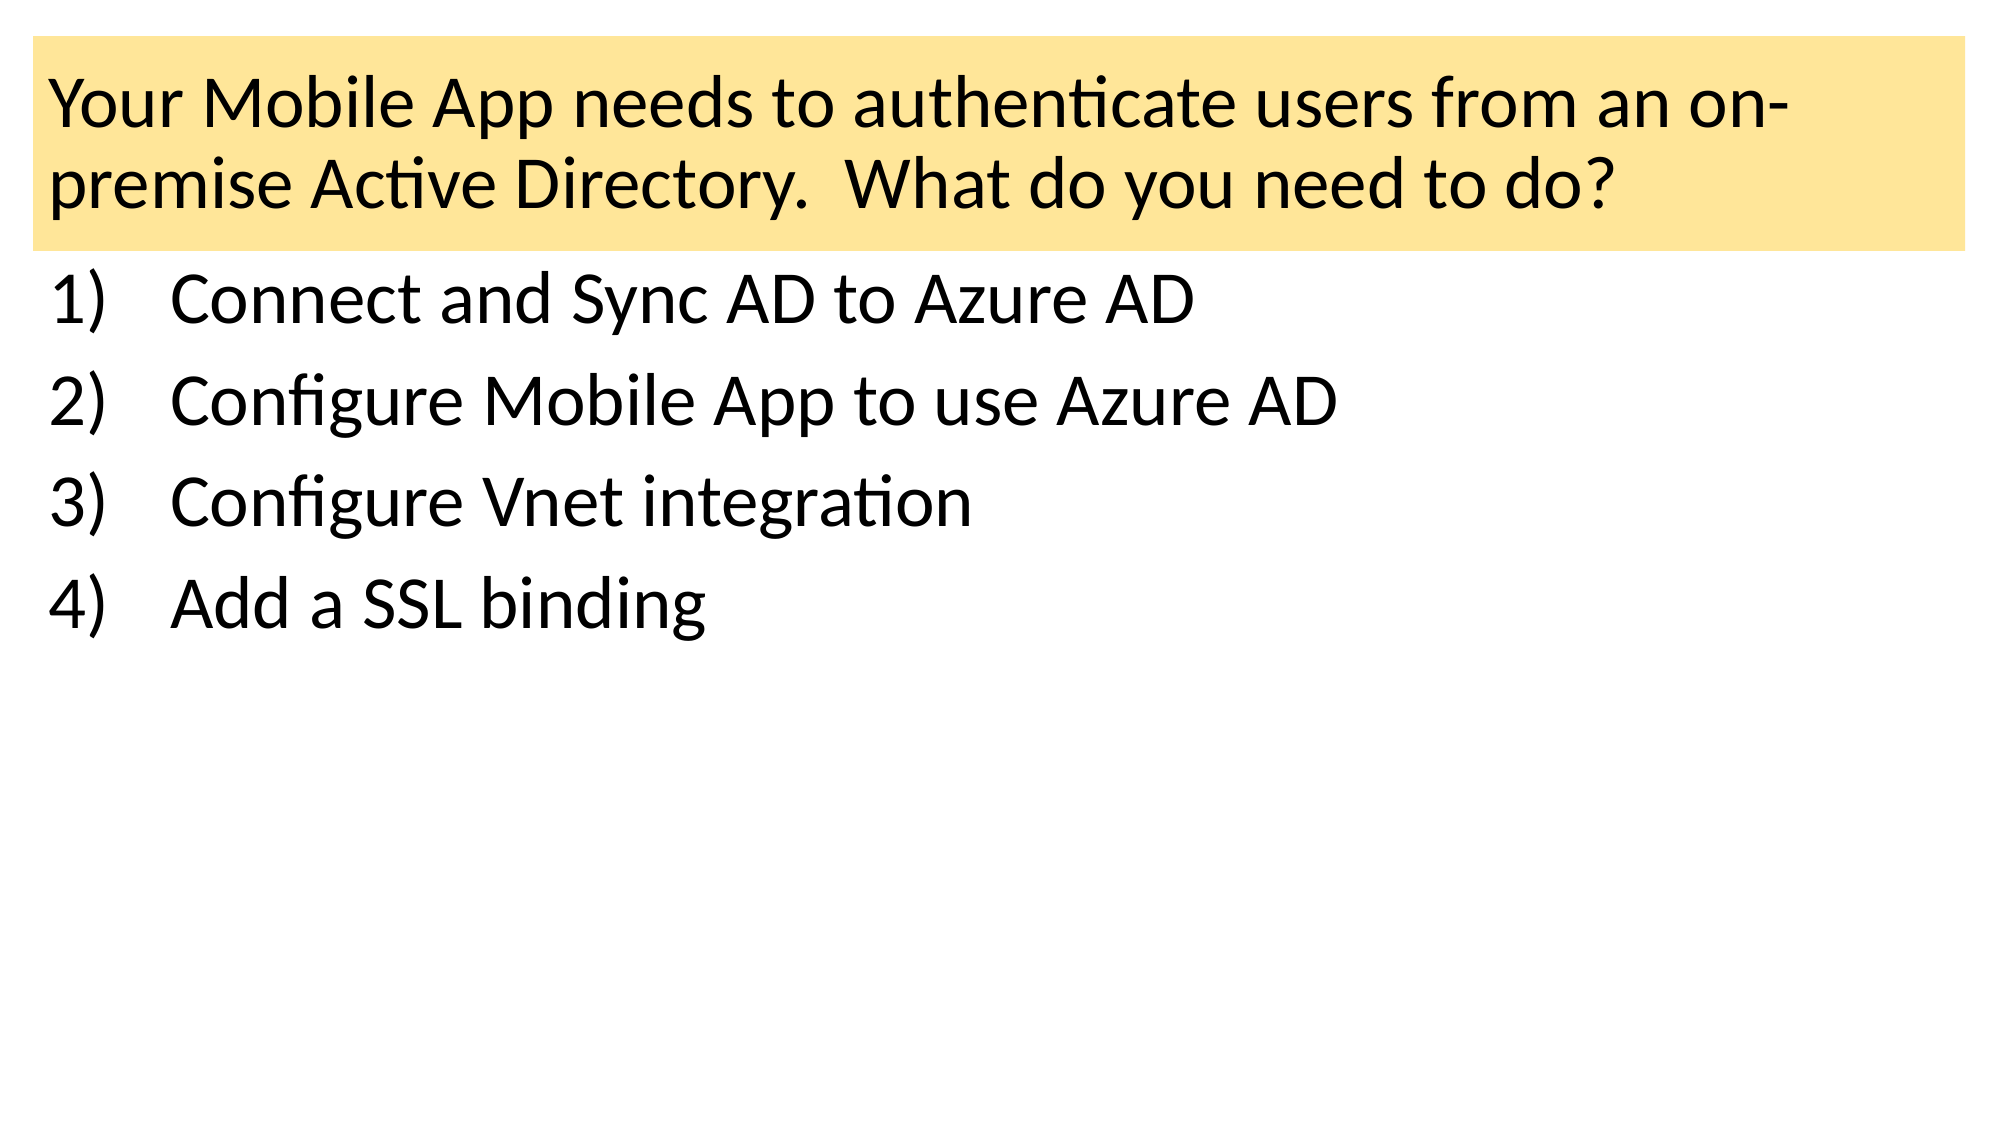

# Your Mobile App needs to authenticate users from an on-premise Active Directory.  What do you need to do?
Connect and Sync AD to Azure AD
Configure Mobile App to use Azure AD
Configure Vnet integration
Add a SSL binding